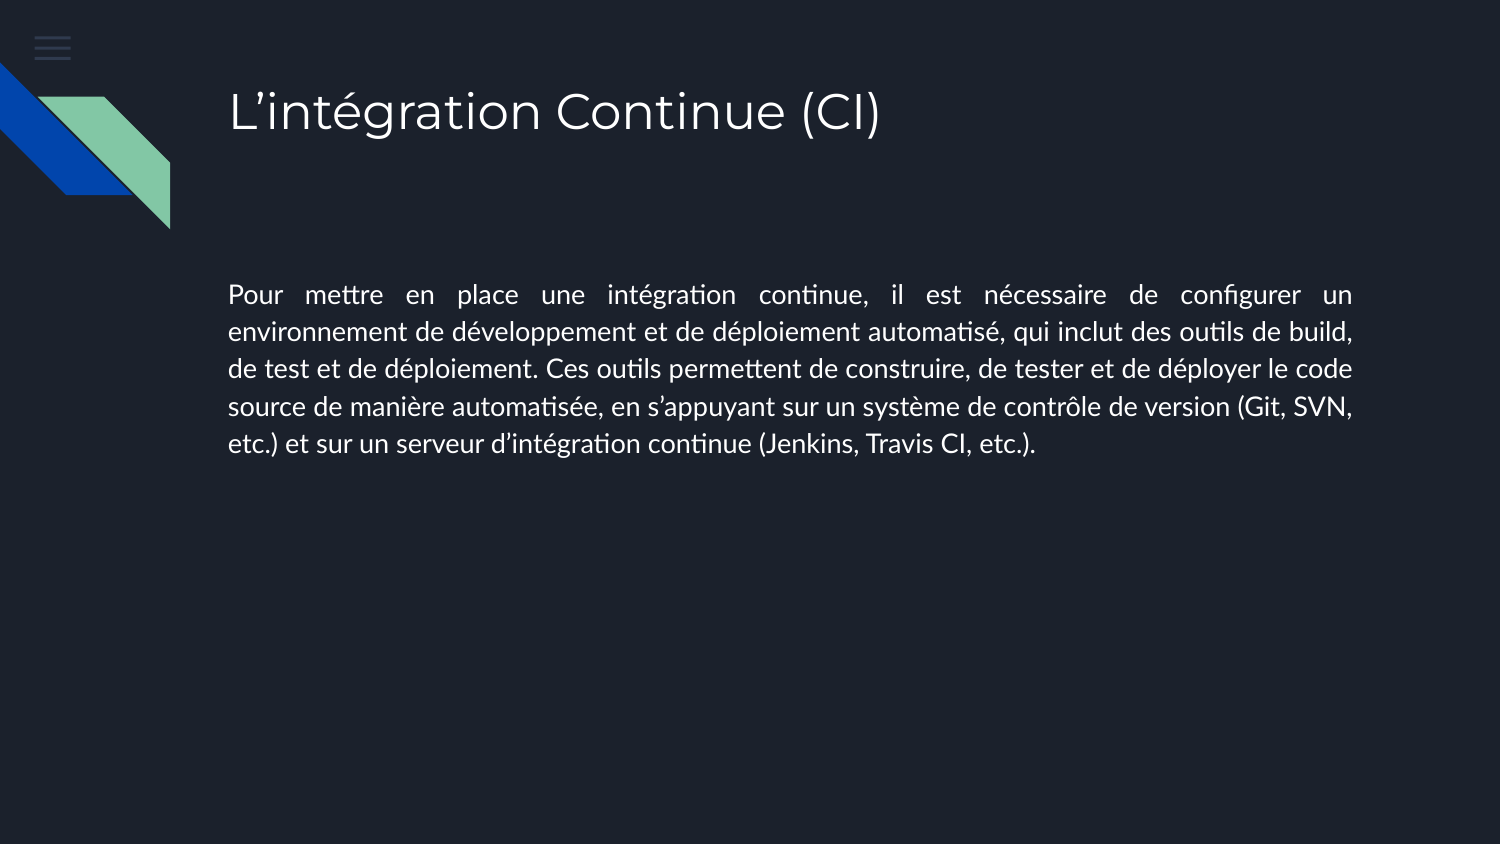

# L’intégration Continue (CI)
Pour mettre en place une intégration continue, il est nécessaire de configurer un environnement de développement et de déploiement automatisé, qui inclut des outils de build, de test et de déploiement. Ces outils permettent de construire, de tester et de déployer le code source de manière automatisée, en s’appuyant sur un système de contrôle de version (Git, SVN, etc.) et sur un serveur d’intégration continue (Jenkins, Travis CI, etc.).